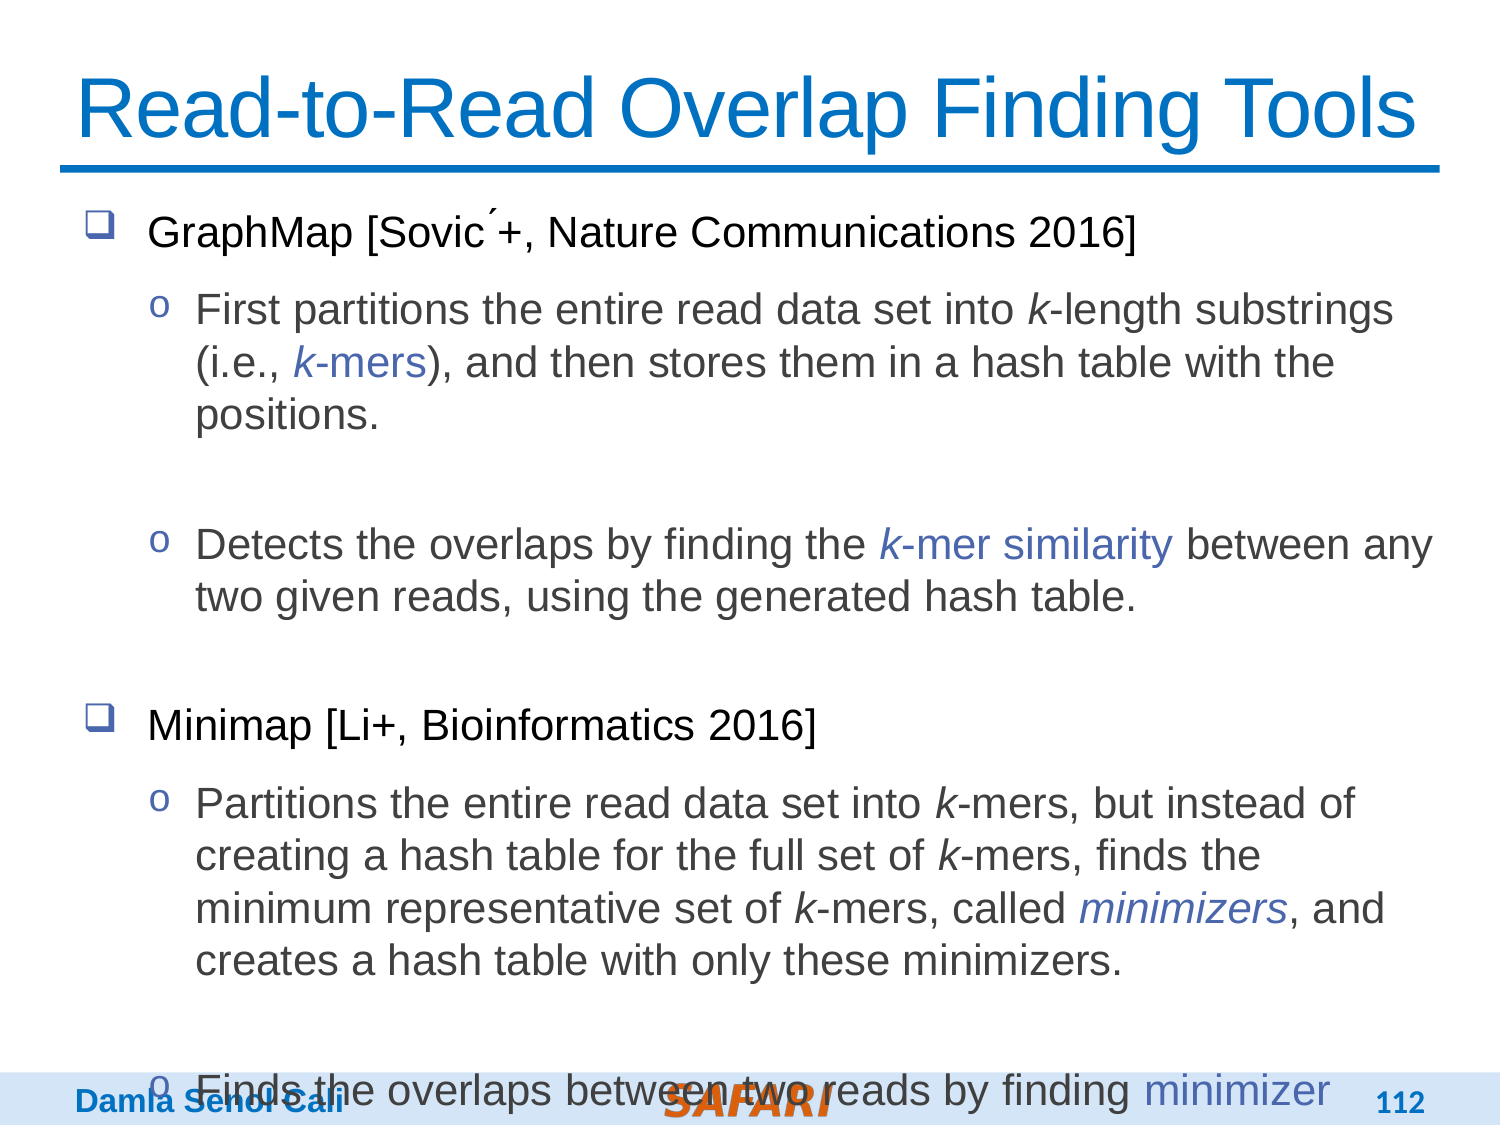

# Read-to-Read Overlap Finding Tools
GraphMap [Sovic ́+, Nature Communications 2016]
First partitions the entire read data set into k-length substrings (i.e., k-mers), and then stores them in a hash table with the positions.

Detects the overlaps by finding the k-mer similarity between any two given reads, using the generated hash table.

Minimap [Li+, Bioinformatics 2016]
Partitions the entire read data set into k-mers, but instead of creating a hash table for the full set of k-mers, finds the minimum representative set of k-mers, called minimizers, and creates a hash table with only these minimizers.

Finds the overlaps between two reads by finding minimizer similarity.
112